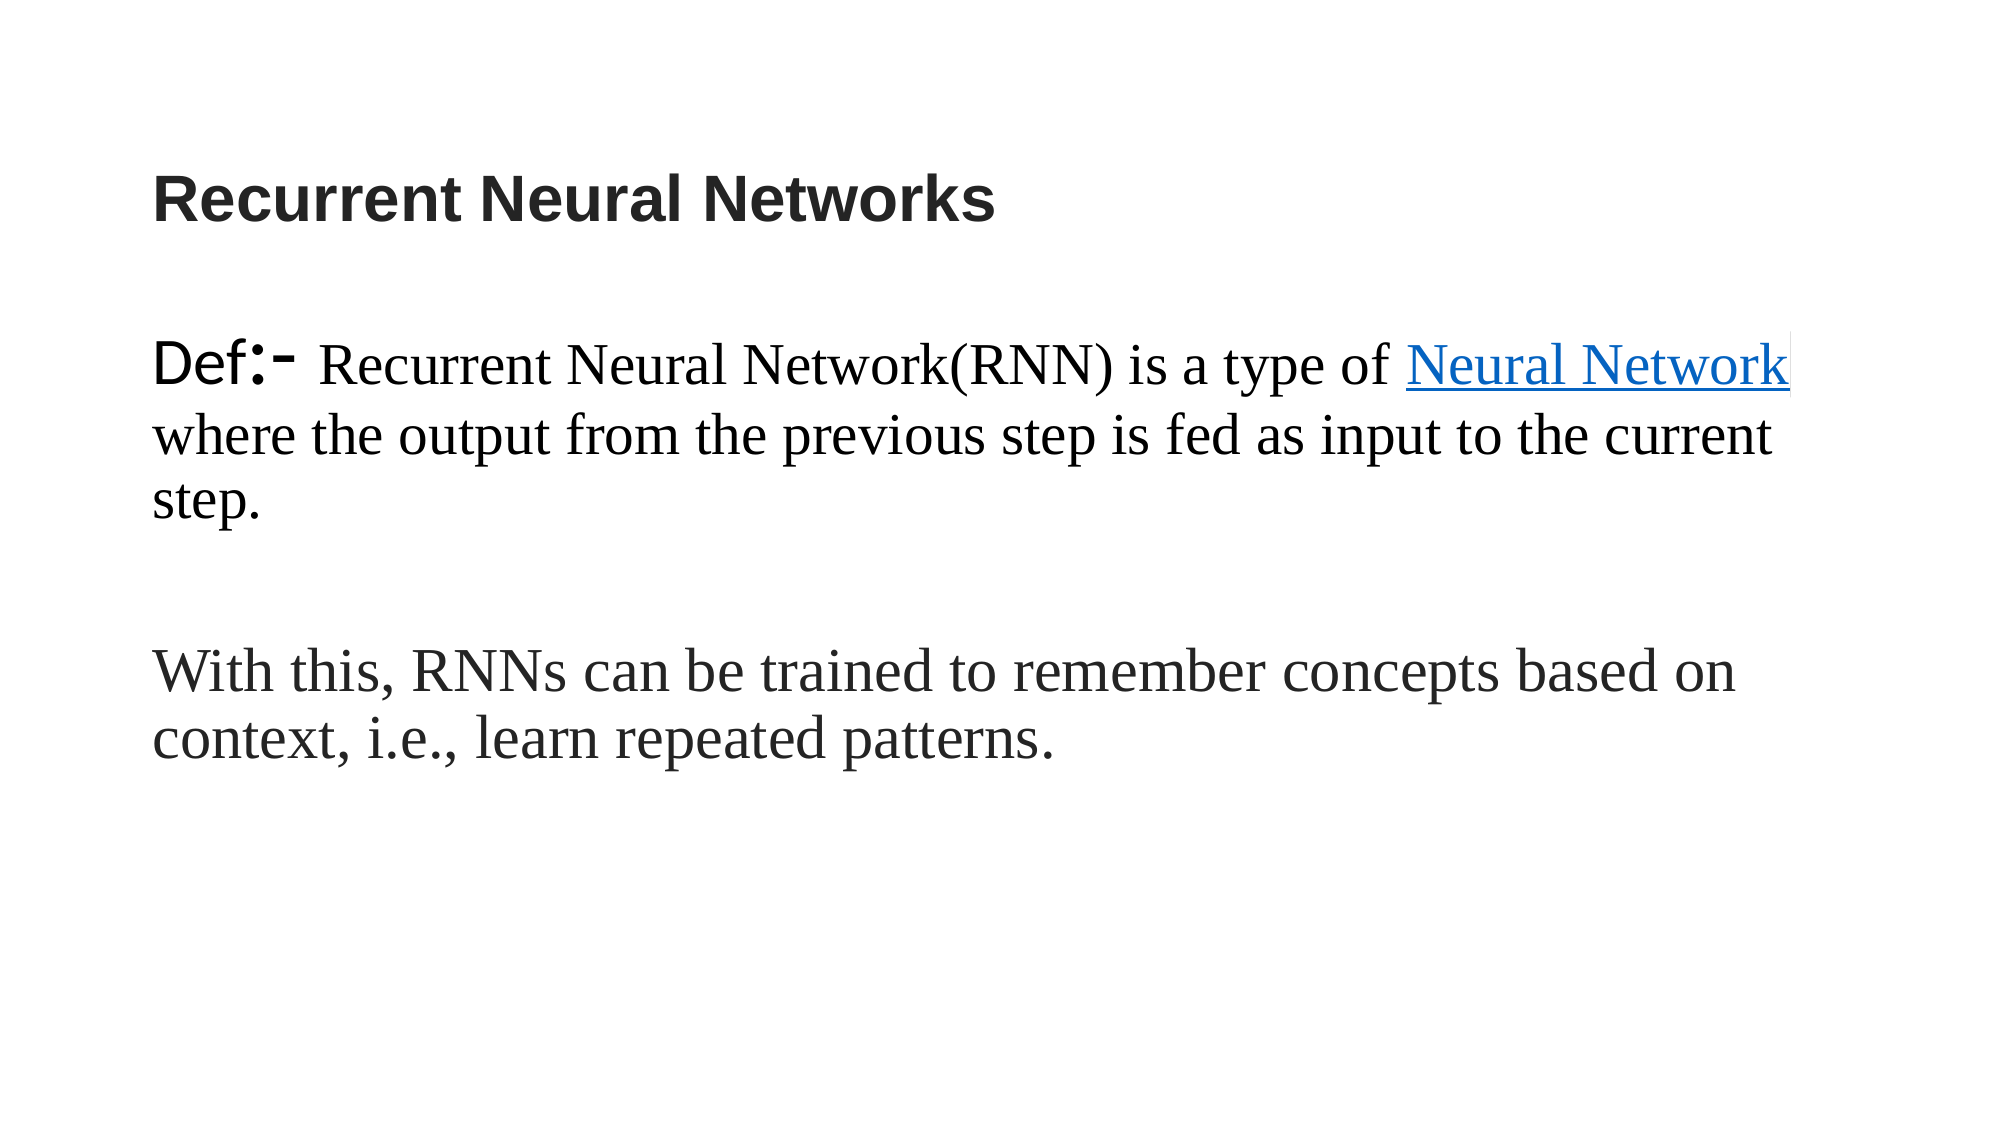

# Recurrent Neural Networks
Def:- Recurrent Neural Network(RNN) is a type of Neural Network where the output from the previous step is fed as input to the current step.

With this, RNNs can be trained to remember concepts based on context, i.e., learn repeated patterns.